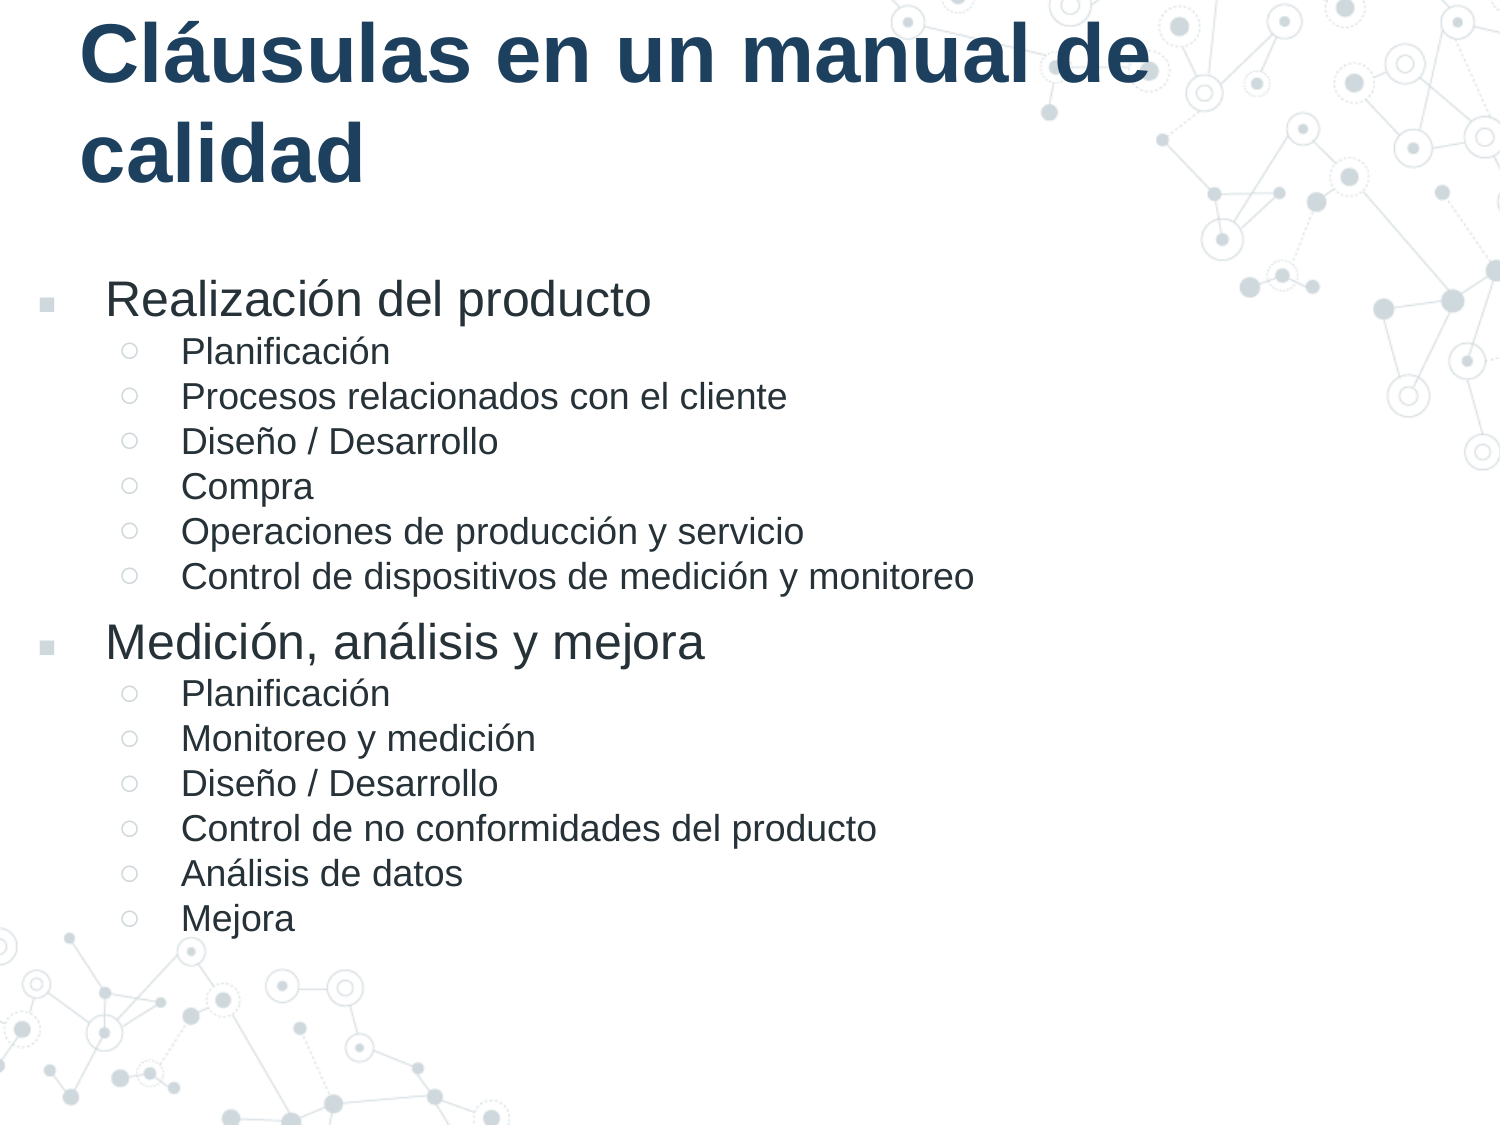

# Cláusulas en un manual de calidad
Realización del producto
Planificación
Procesos relacionados con el cliente
Diseño / Desarrollo
Compra
Operaciones de producción y servicio
Control de dispositivos de medición y monitoreo
Medición, análisis y mejora
Planificación
Monitoreo y medición
Diseño / Desarrollo
Control de no conformidades del producto
Análisis de datos
Mejora